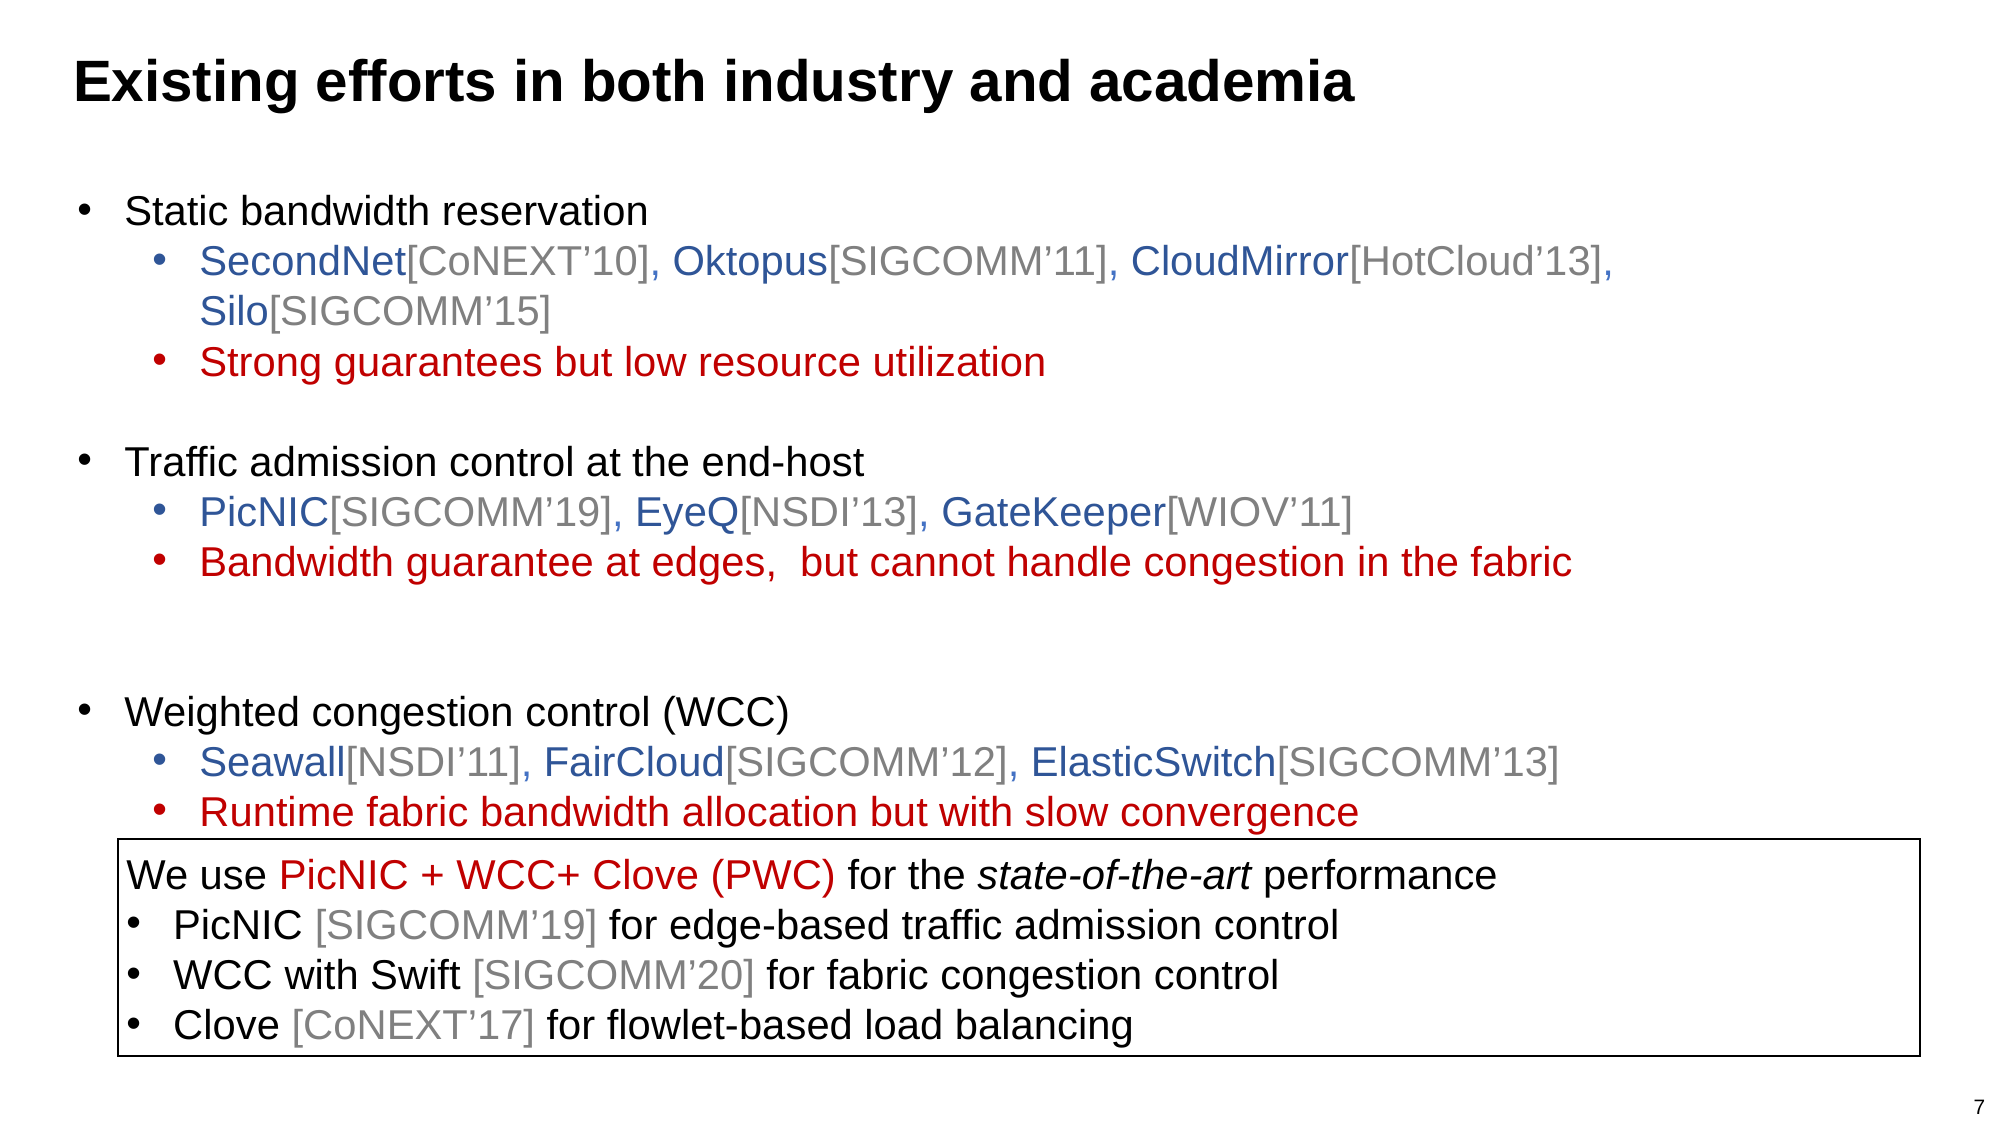

# Existing efforts in both industry and academia
Static bandwidth reservation
SecondNet[CoNEXT’10], Oktopus[SIGCOMM’11], CloudMirror[HotCloud’13], Silo[SIGCOMM’15]
Strong guarantees but low resource utilization

Traffic admission control at the end-host
PicNIC[SIGCOMM’19], EyeQ[NSDI’13], GateKeeper[WIOV’11]
Bandwidth guarantee at edges,  but cannot handle congestion in the fabric

Weighted congestion control (WCC)
Seawall[NSDI’11], FairCloud[SIGCOMM’12], ElasticSwitch[SIGCOMM’13]
Runtime fabric bandwidth allocation but with slow convergence

We use PicNIC + WCC+ Clove (PWC) for the state-of-the-art performance
PicNIC [SIGCOMM’19] for edge-based traffic admission control
WCC with Swift [SIGCOMM’20] for fabric congestion control
Clove [CoNEXT’17] for flowlet-based load balancing
7